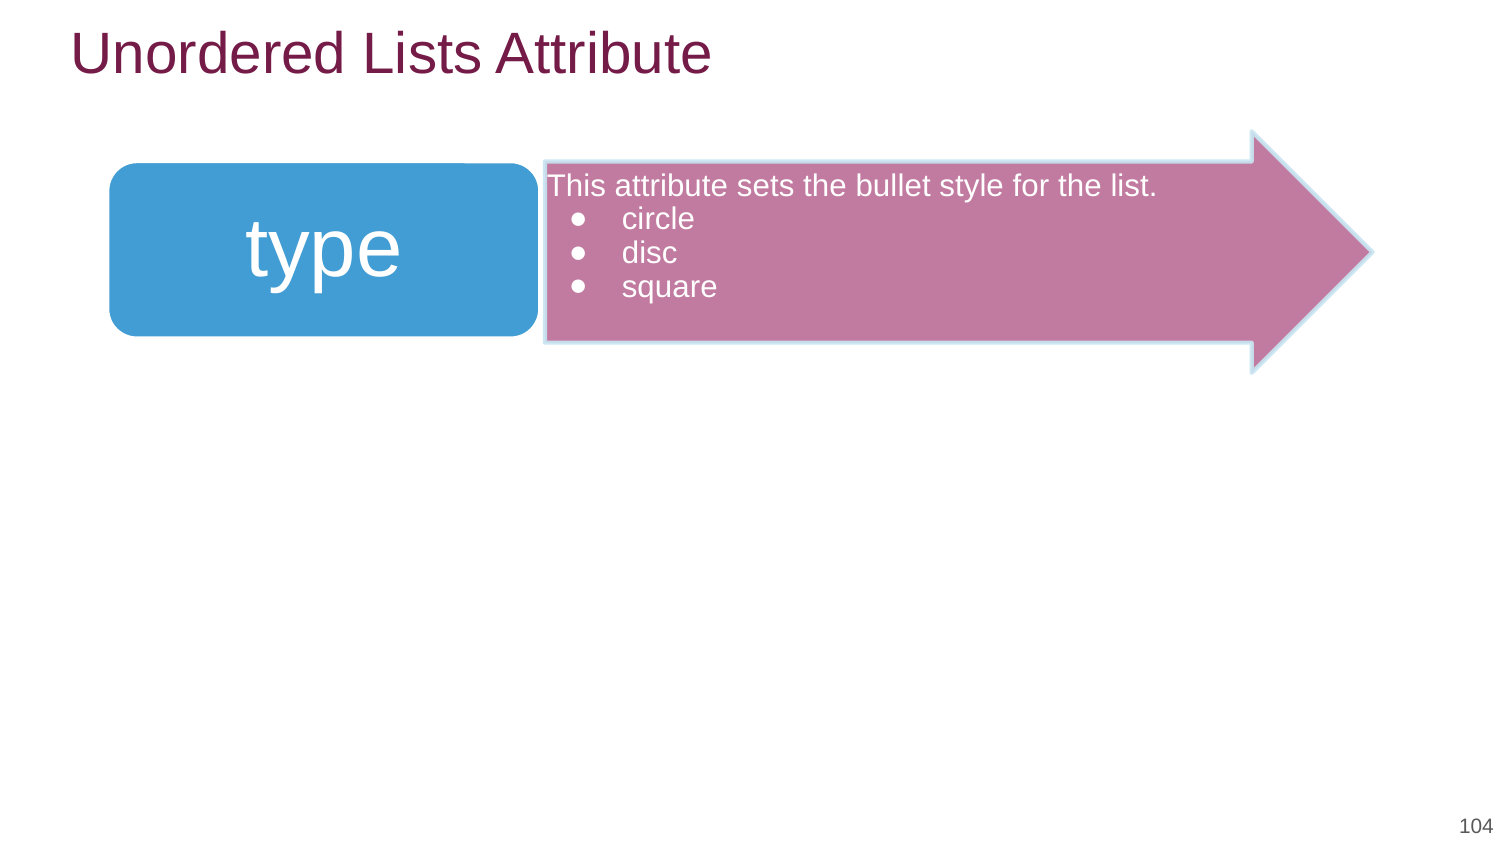

# Unordered Lists Attribute

type
This attribute sets the bullet style for the list.
circle
disc
square

104